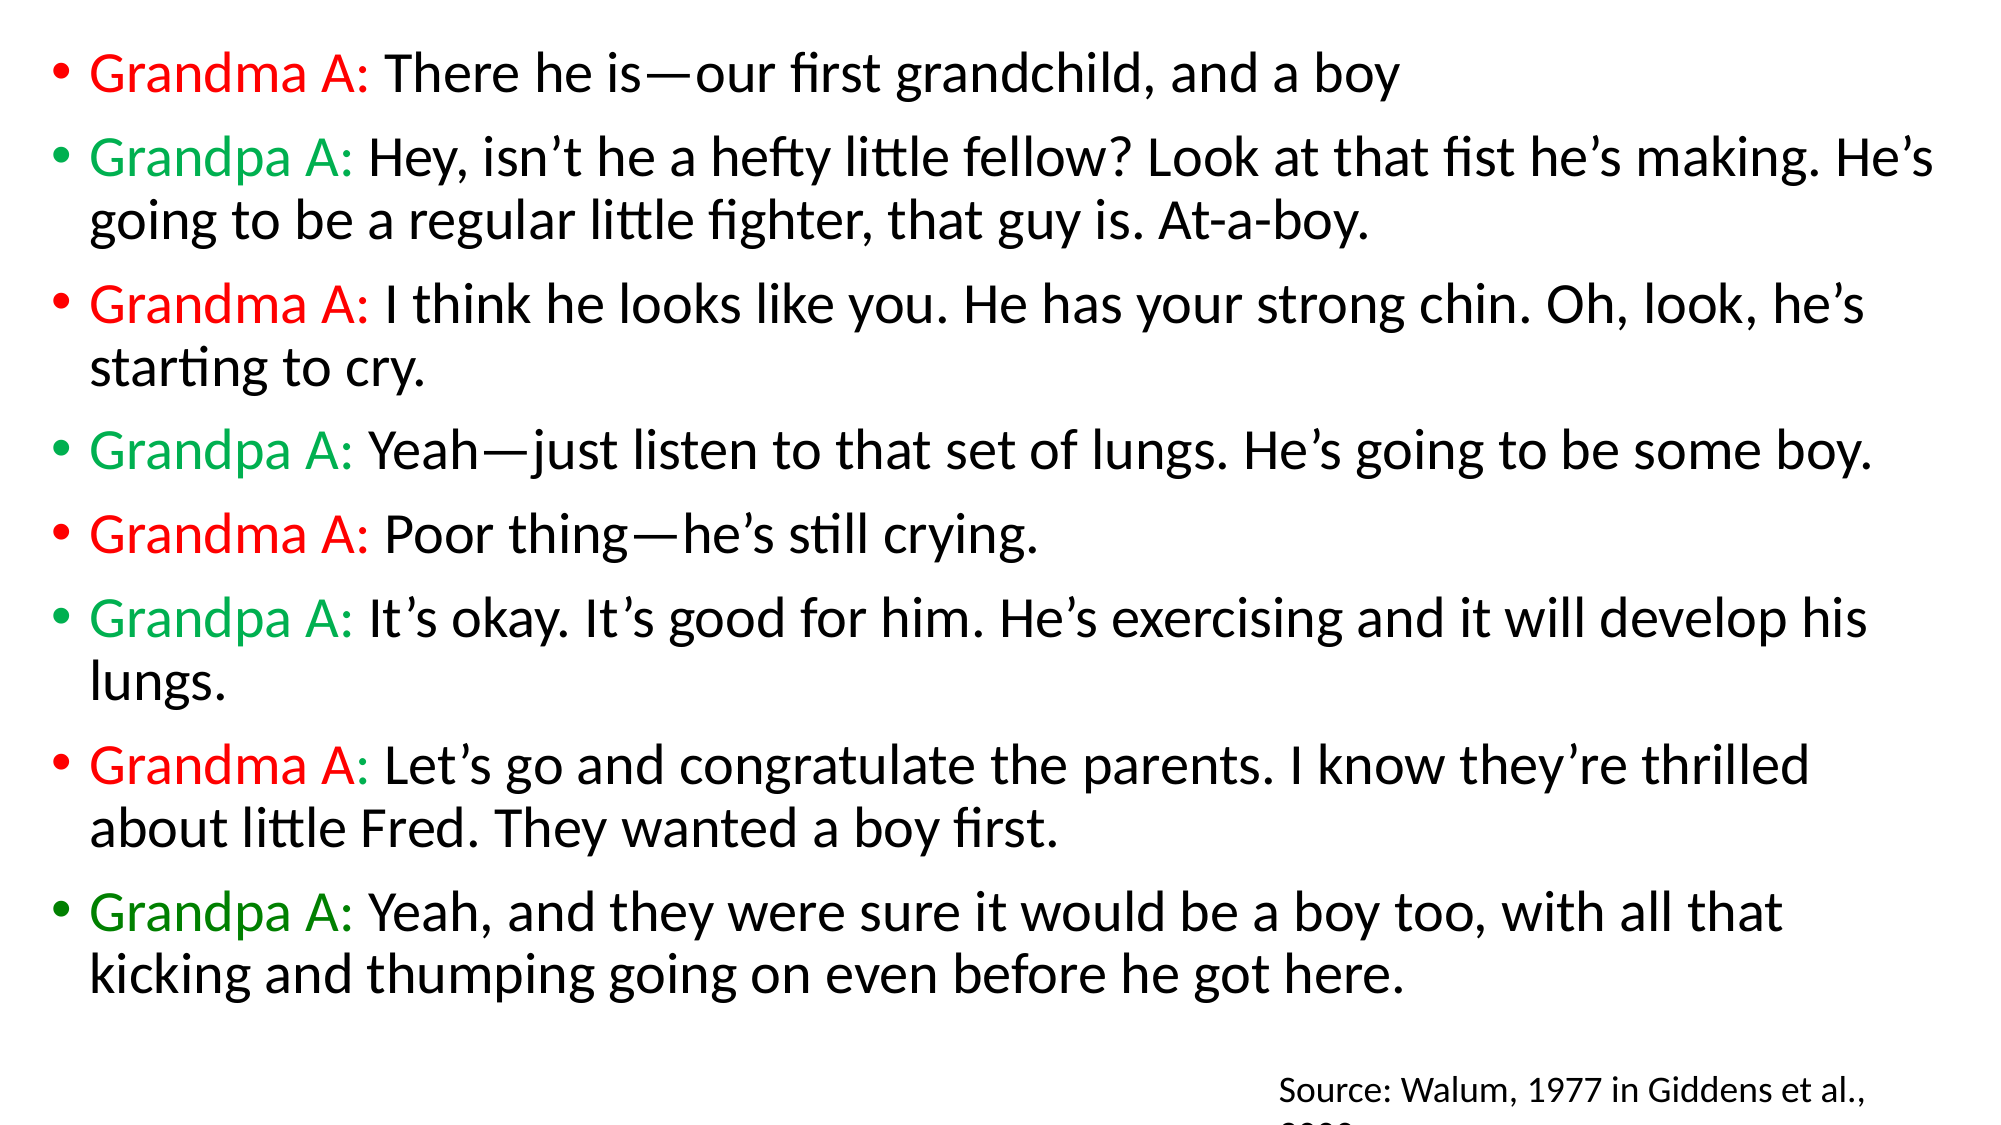

Grandma A: There he is—our first grandchild, and a boy
Grandpa A: Hey, isn’t he a hefty little fellow? Look at that fist he’s making. He’s going to be a regular little fighter, that guy is. At-a-boy.
Grandma A: I think he looks like you. He has your strong chin. Oh, look, he’s starting to cry.
Grandpa A: Yeah—just listen to that set of lungs. He’s going to be some boy.
Grandma A: Poor thing—he’s still crying.
Grandpa A: It’s okay. It’s good for him. He’s exercising and it will develop his lungs.
Grandma A: Let’s go and congratulate the parents. I know they’re thrilled about little Fred. They wanted a boy first.
Grandpa A: Yeah, and they were sure it would be a boy too, with all that kicking and thumping going on even before he got here.
Source: Walum, 1977 in Giddens et al., 2000